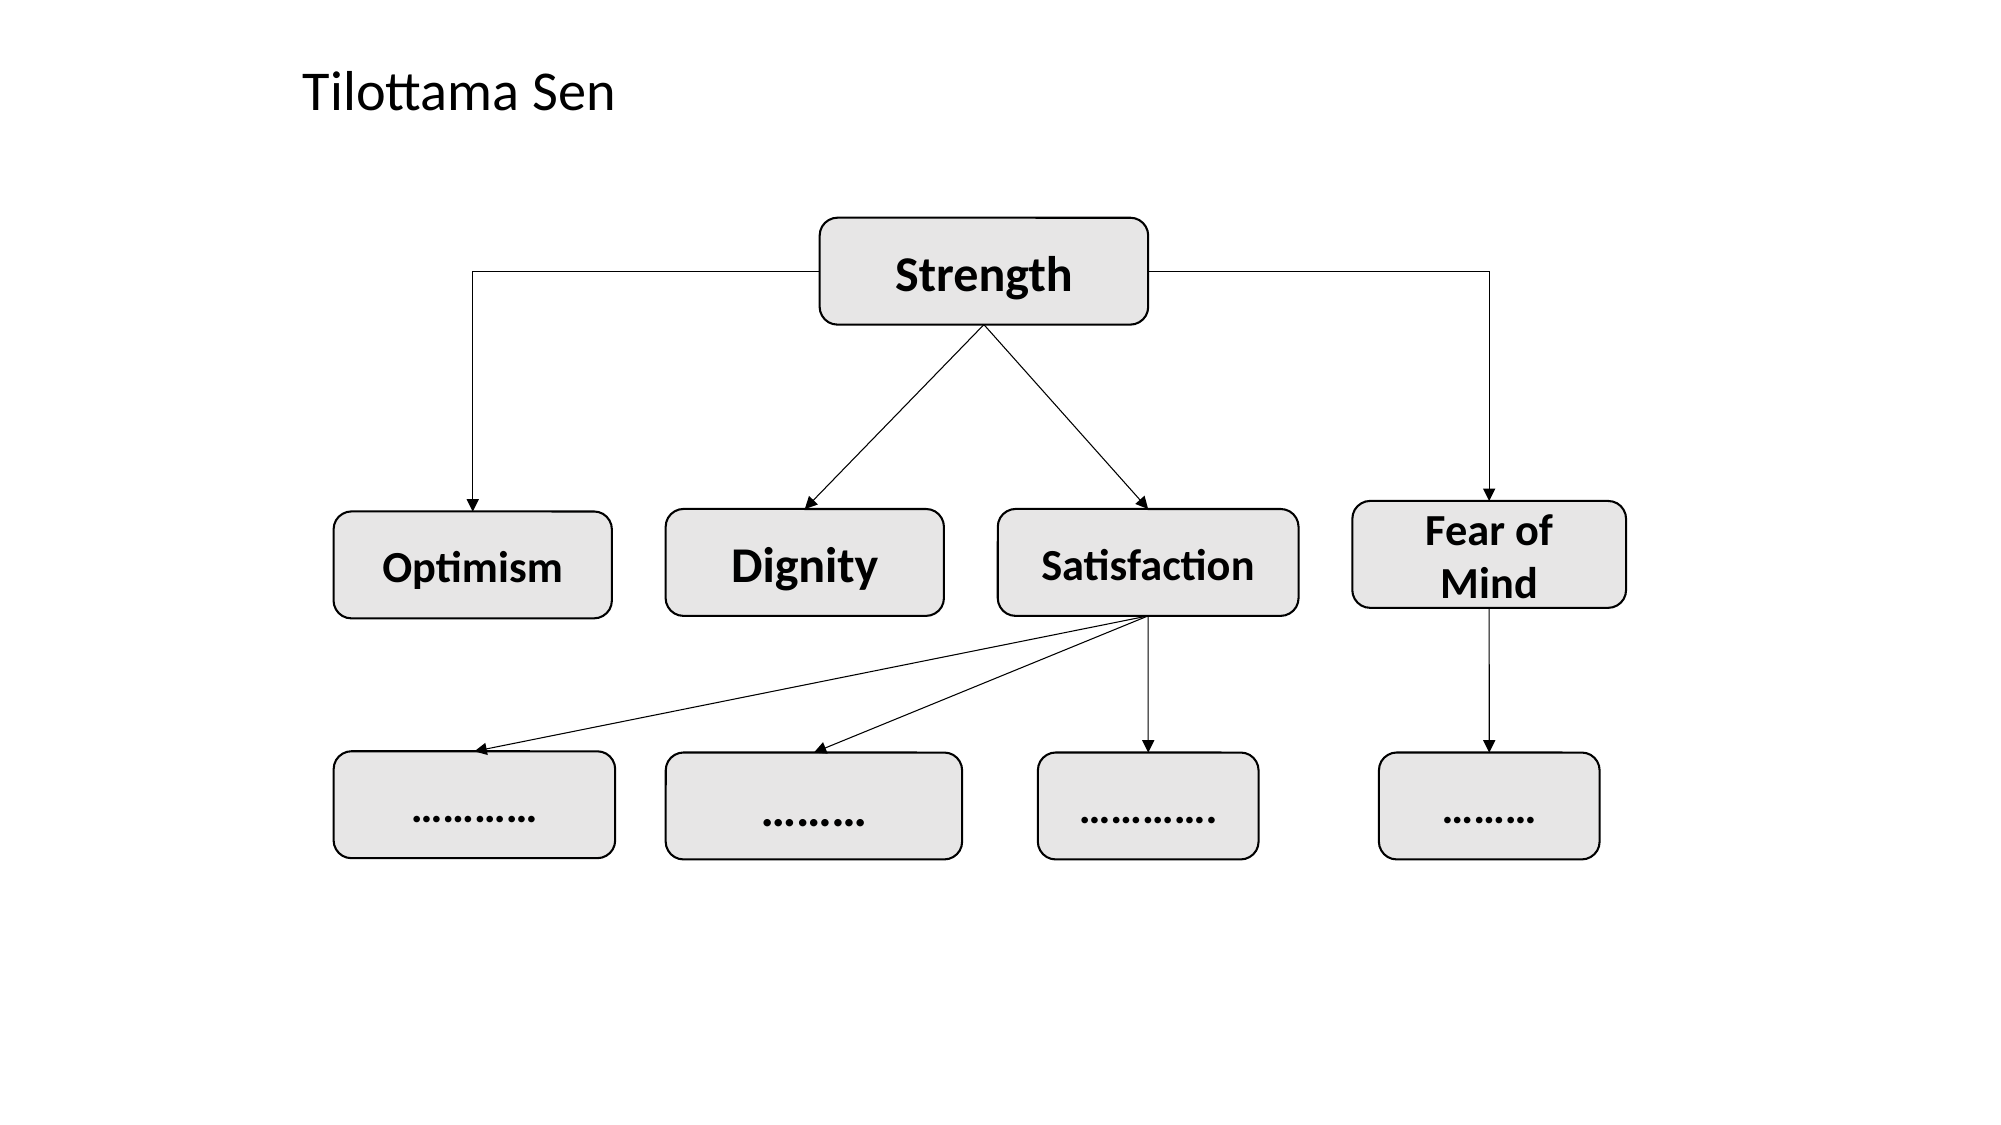

Tilottama Sen
Strength
Fear of Mind
Dignity
Satisfaction
Optimism
…………
………
………….
………